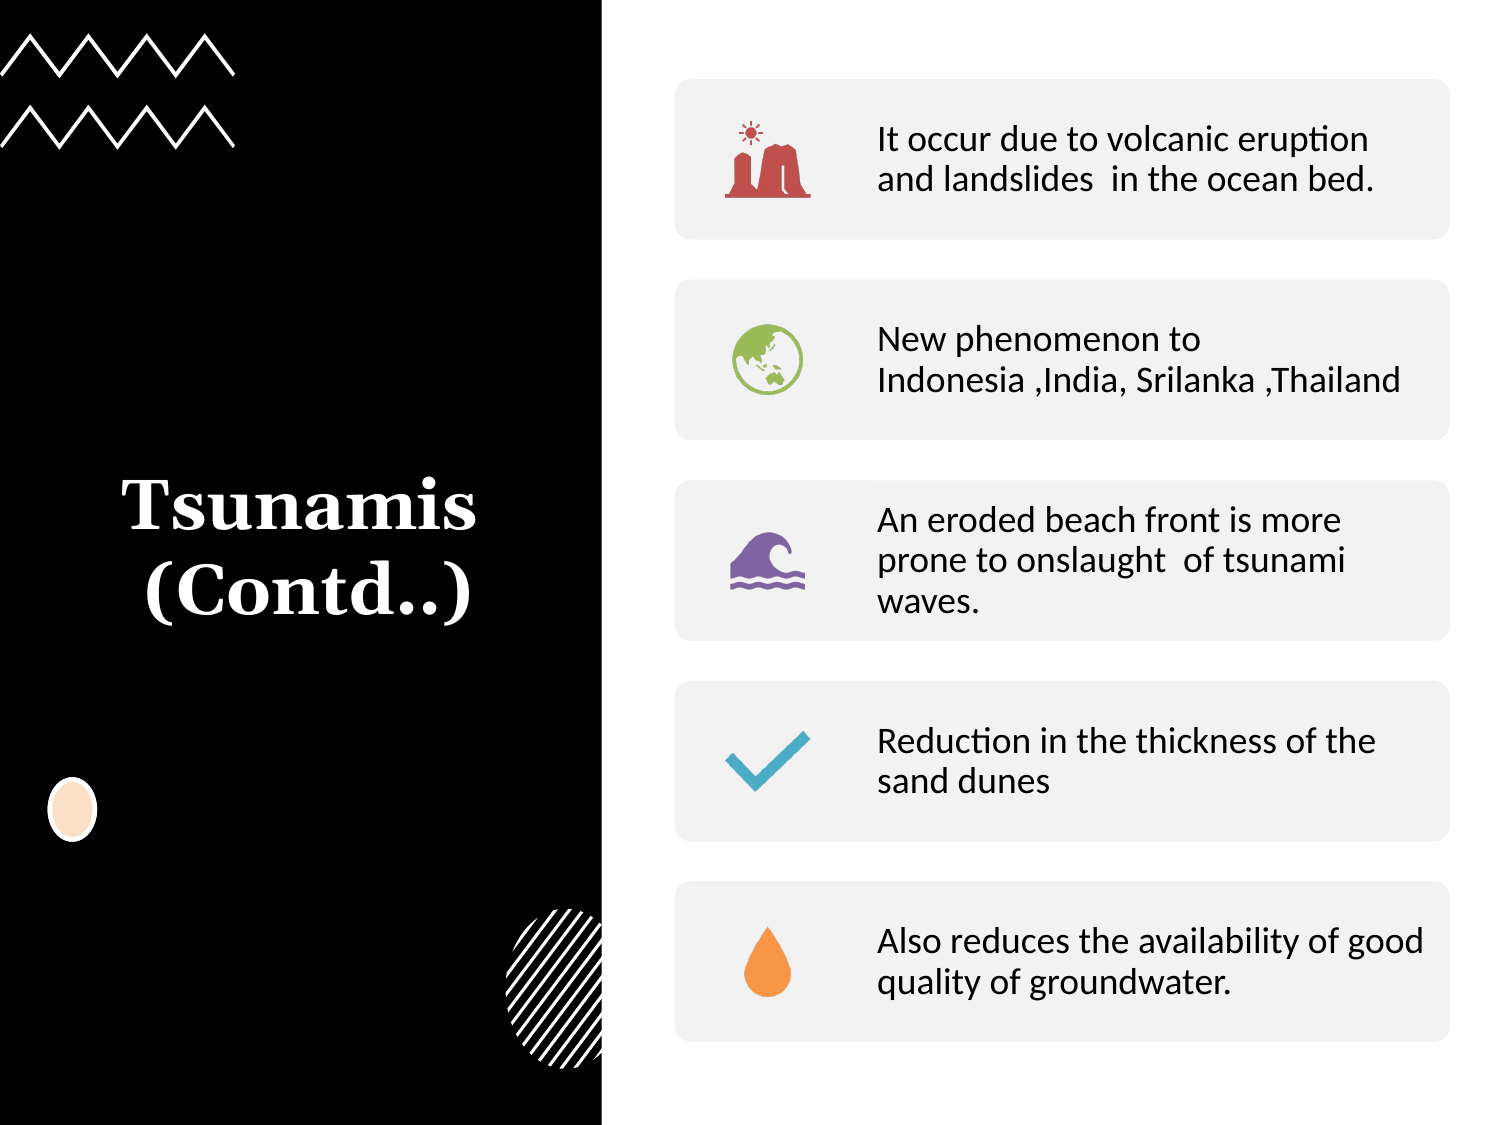

It occur due to volcanic eruption and landslides  in the ocean bed.
New phenomenon to Indonesia ,India, Srilanka ,Thailand
An eroded beach front is more prone to onslaught  of tsunami waves.
Reduction in the thickness of the sand dunes
Also reduces the availability of good quality of groundwater.
# Tsunamis  (Contd..)